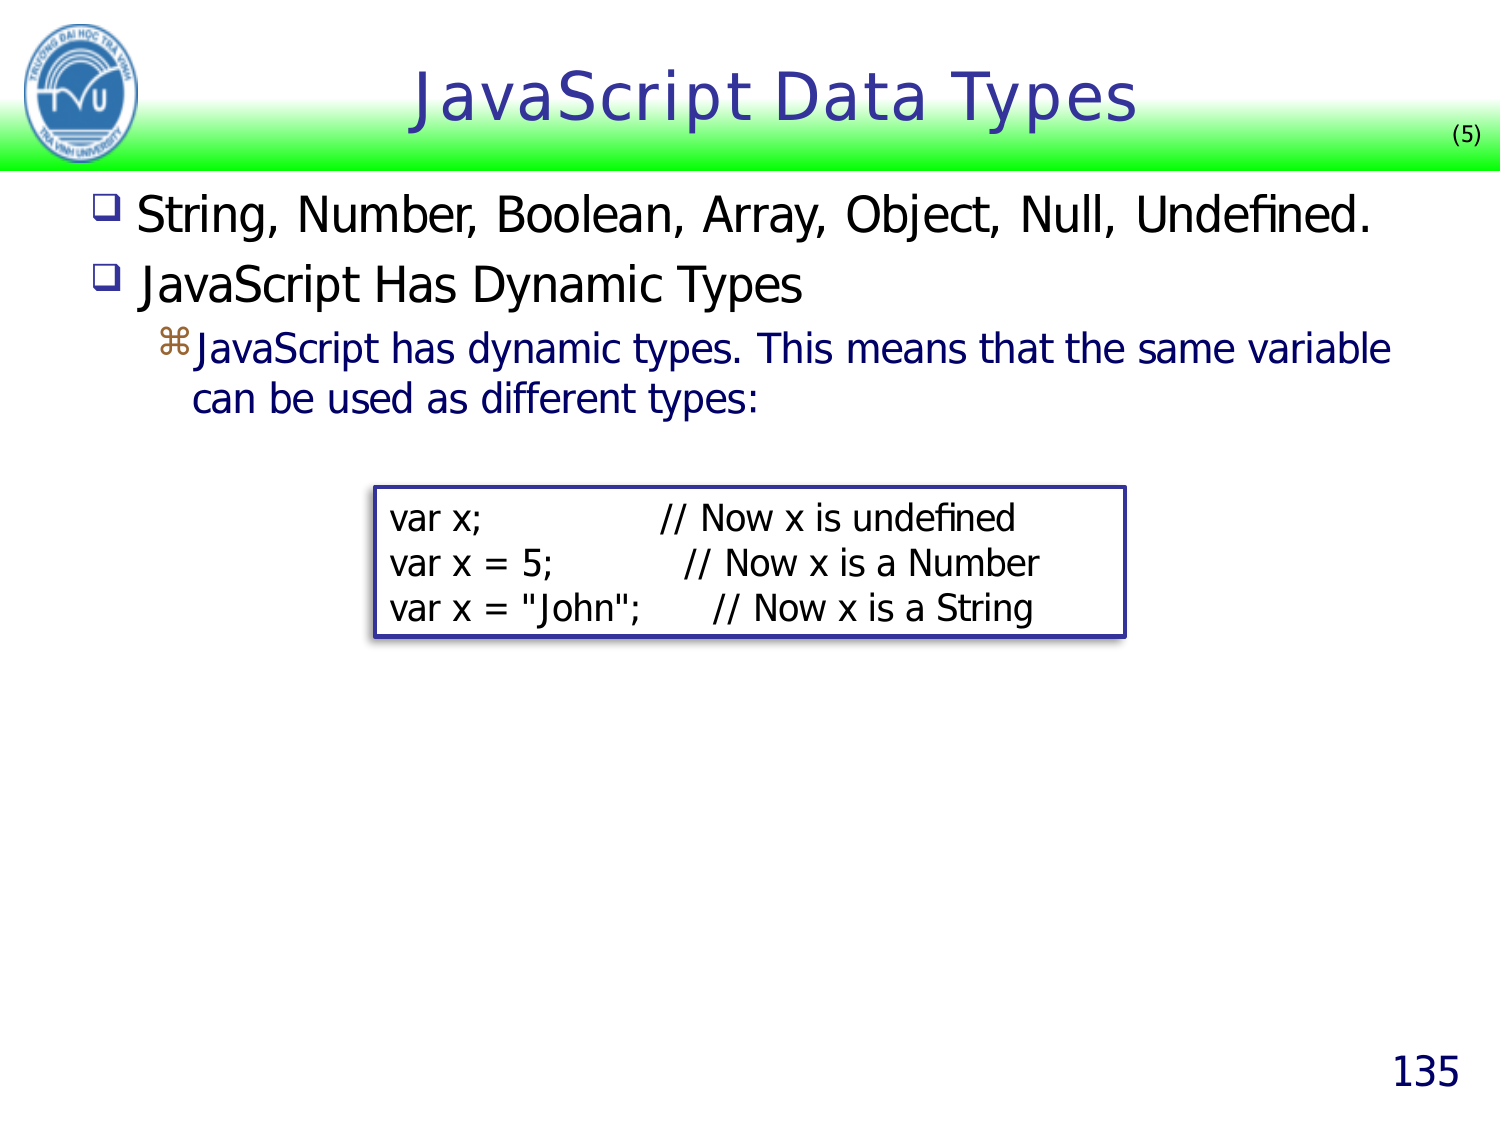

# JavaScript Data Types
(5)
String, Number, Boolean, Array, Object, Null, Undefined.
JavaScript Has Dynamic Types
JavaScript has dynamic types. This means that the same variable can be used as different types:

var x;               // Now x is undefined
var x = 5;           // Now x is a Number
var x = "John";      // Now x is a String
135